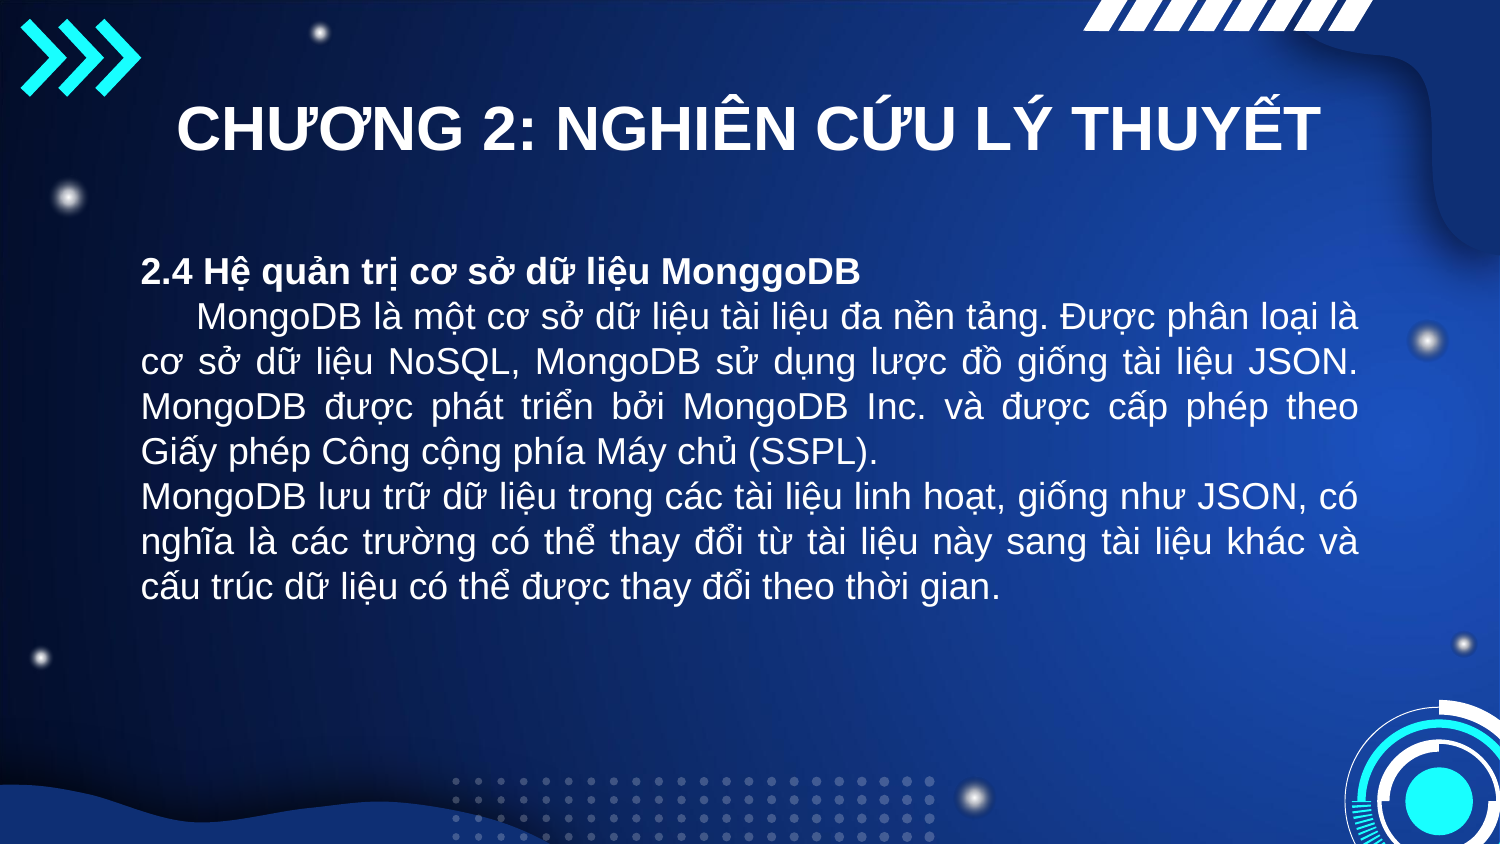

# CHƯƠNG 2: NGHIÊN CỨU LÝ THUYẾT
2.4 Hệ quản trị cơ sở dữ liệu MonggoDB
     MongoDB là một cơ sở dữ liệu tài liệu đa nền tảng. Được phân loại là cơ sở dữ liệu NoSQL, MongoDB sử dụng lược đồ giống tài liệu JSON. MongoDB được phát triển bởi MongoDB Inc. và được cấp phép theo Giấy phép Công cộng phía Máy chủ (SSPL).
MongoDB lưu trữ dữ liệu trong các tài liệu linh hoạt, giống như JSON, có nghĩa là các trường có thể thay đổi từ tài liệu này sang tài liệu khác và cấu trúc dữ liệu có thể được thay đổi theo thời gian.